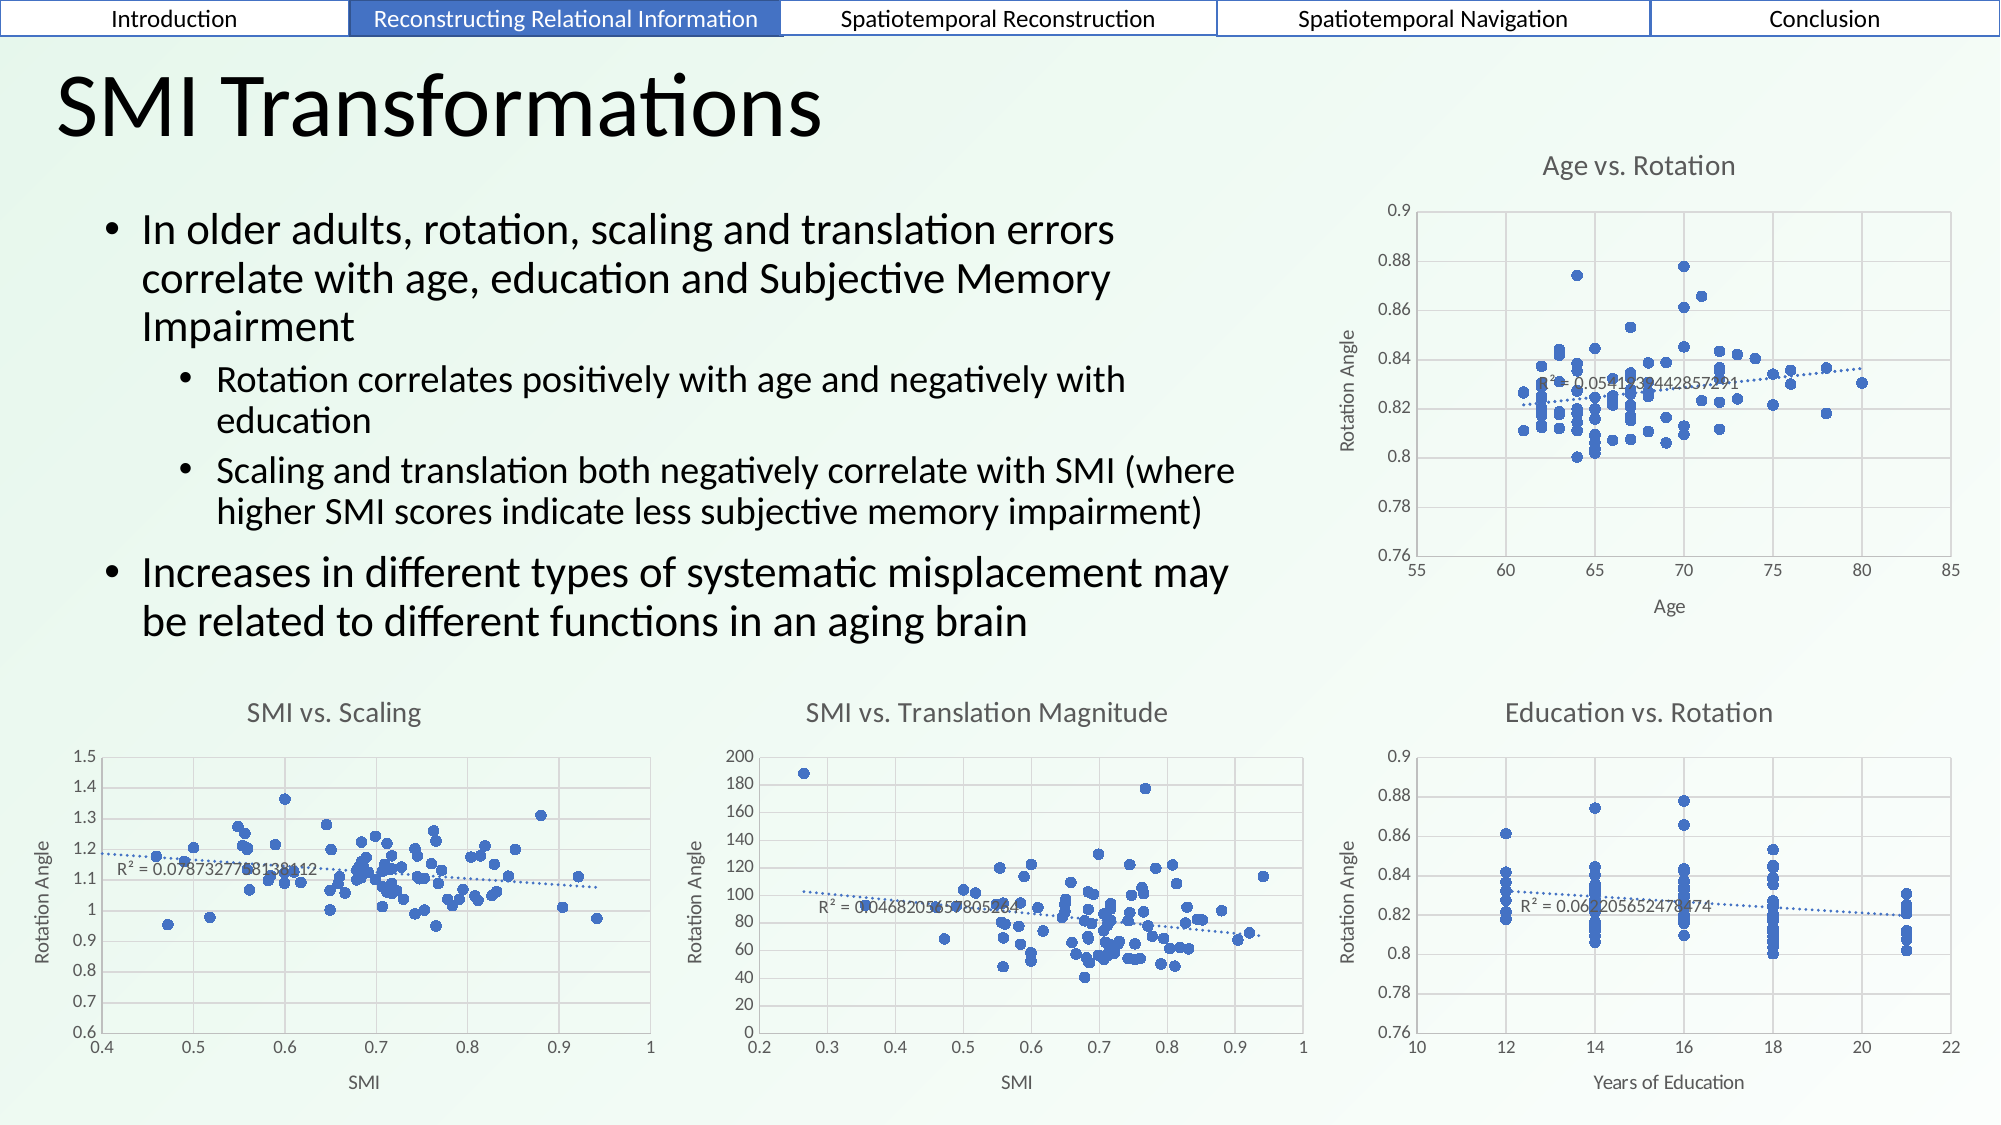

Introduction
Reconstructing Relational Information
Spatiotemporal Navigation
Conclusion
Spatiotemporal Reconstruction
# SMI Transformations

### Chart:

| Category |  |
|---|---|
In older adults, rotation, scaling and translation errors correlate with age, education and Subjective Memory Impairment
Rotation correlates positively with age and negatively with education
Scaling and translation both negatively correlate with SMI (where higher SMI scores indicate less subjective memory impairment)
Increases in different types of systematic misplacement may be related to different functions in an aging brain

### Chart:

| Category |  |
|---|---|

### Chart: SMI vs. Translation Magnitude

| Category |  |
|---|---|

### Chart:

| Category |  |
|---|---|